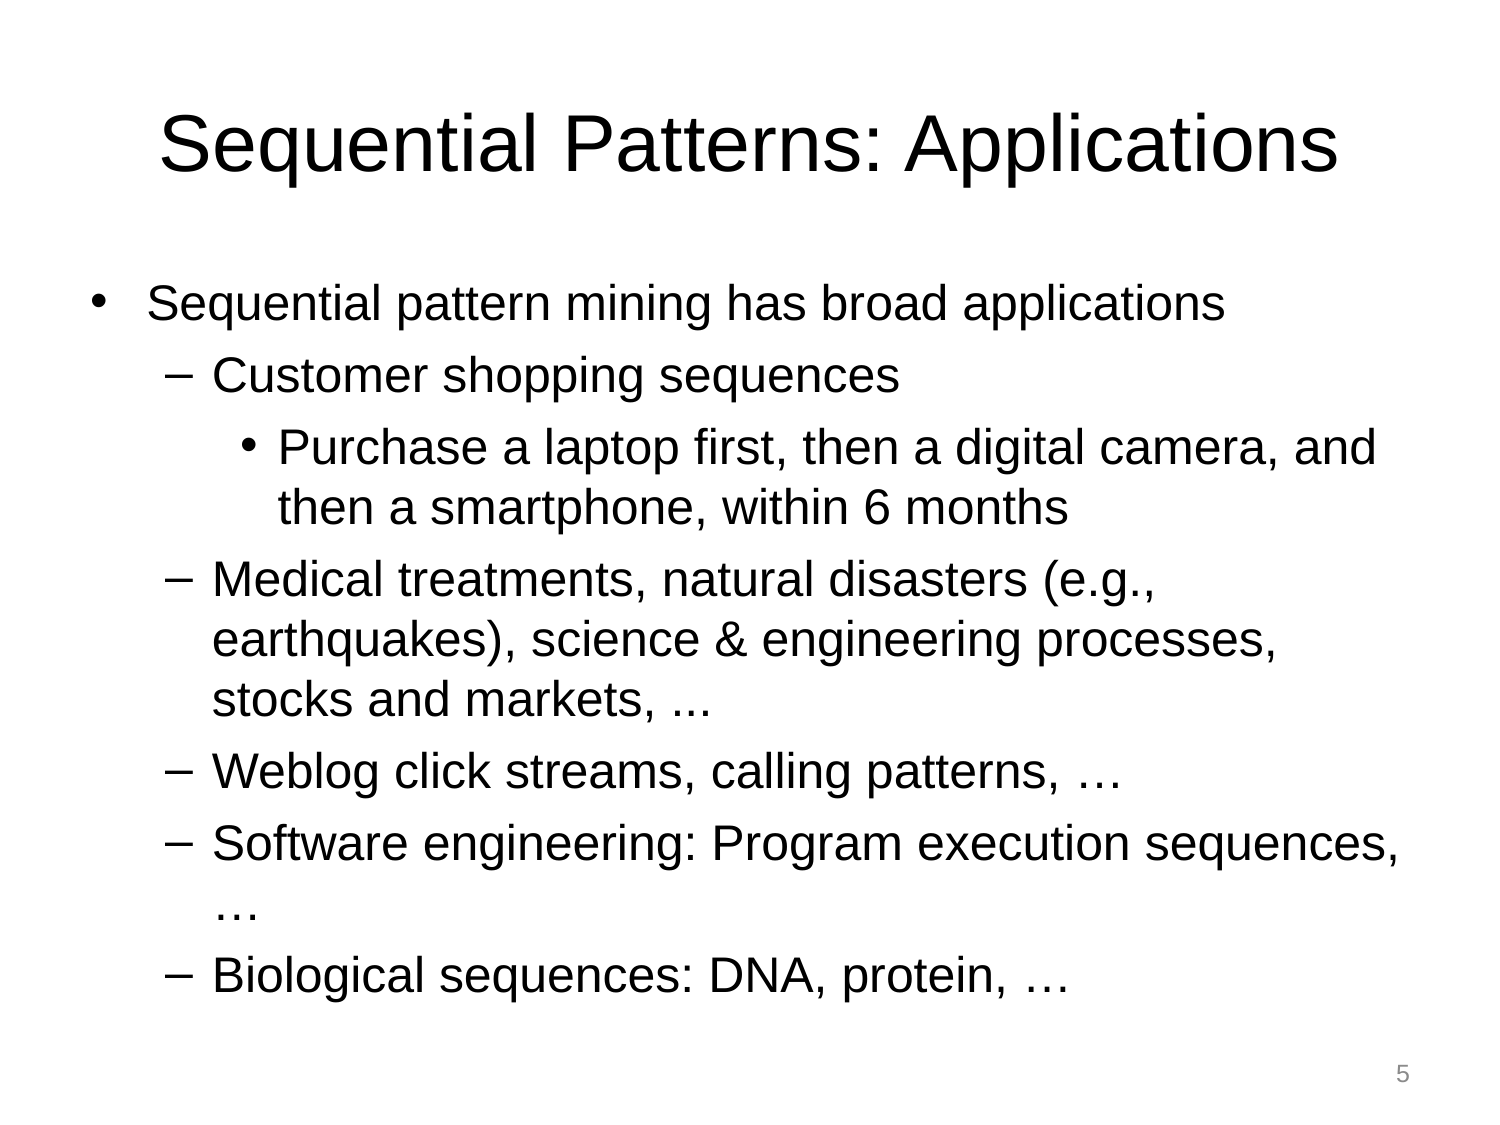

# Sequential Patterns: Applications
Sequential pattern mining has broad applications
Customer shopping sequences
Purchase a laptop first, then a digital camera, and then a smartphone, within 6 months
Medical treatments, natural disasters (e.g., earthquakes), science & engineering processes, stocks and markets, ...
Weblog click streams, calling patterns, …
Software engineering: Program execution sequences, …
Biological sequences: DNA, protein, …
5